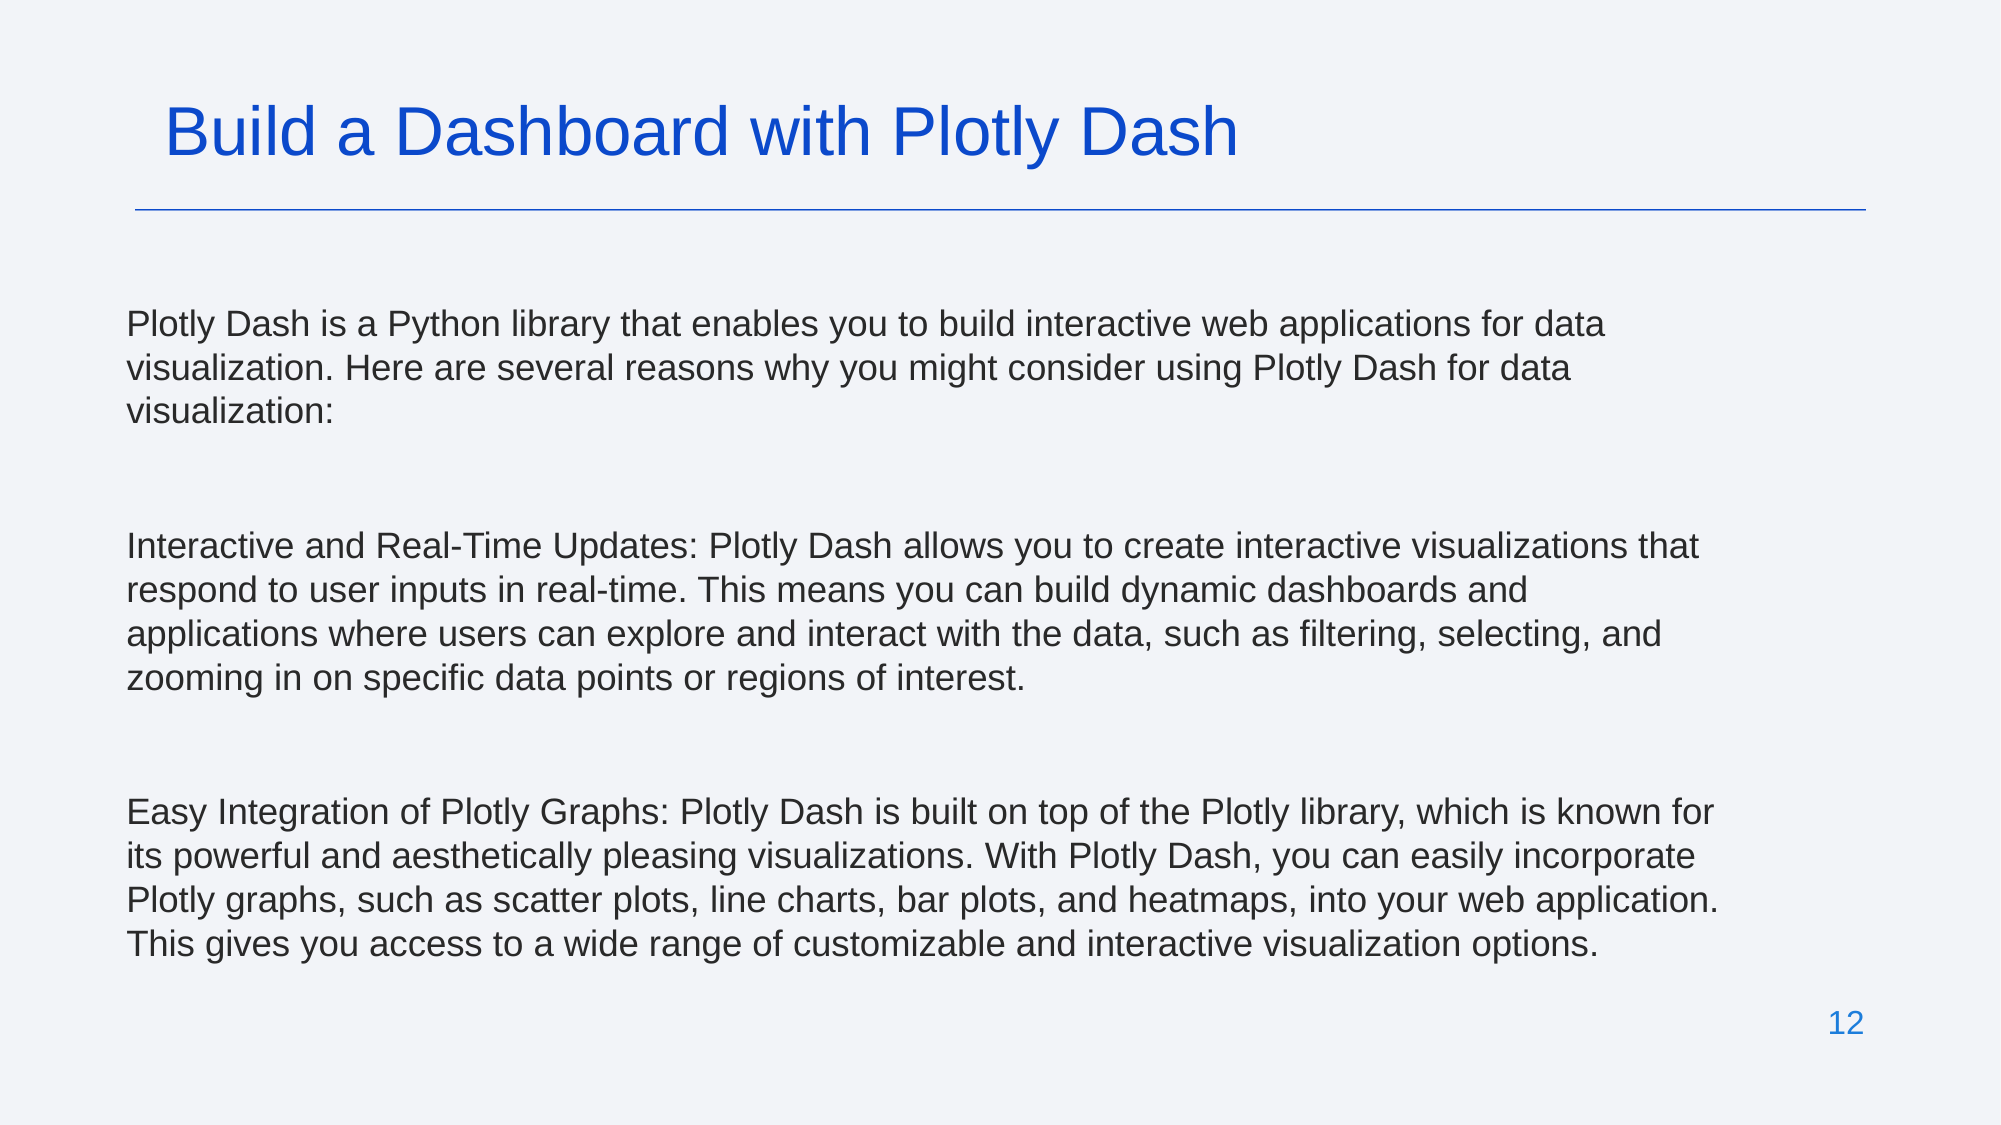

Build a Dashboard with Plotly Dash
# Plotly Dash is a Python library that enables you to build interactive web applications for data visualization. Here are several reasons why you might consider using Plotly Dash for data visualization:

Interactive and Real-Time Updates: Plotly Dash allows you to create interactive visualizations that respond to user inputs in real-time. This means you can build dynamic dashboards and applications where users can explore and interact with the data, such as filtering, selecting, and zooming in on specific data points or regions of interest.

Easy Integration of Plotly Graphs: Plotly Dash is built on top of the Plotly library, which is known for its powerful and aesthetically pleasing visualizations. With Plotly Dash, you can easily incorporate Plotly graphs, such as scatter plots, line charts, bar plots, and heatmaps, into your web application. This gives you access to a wide range of customizable and interactive visualization options.

12